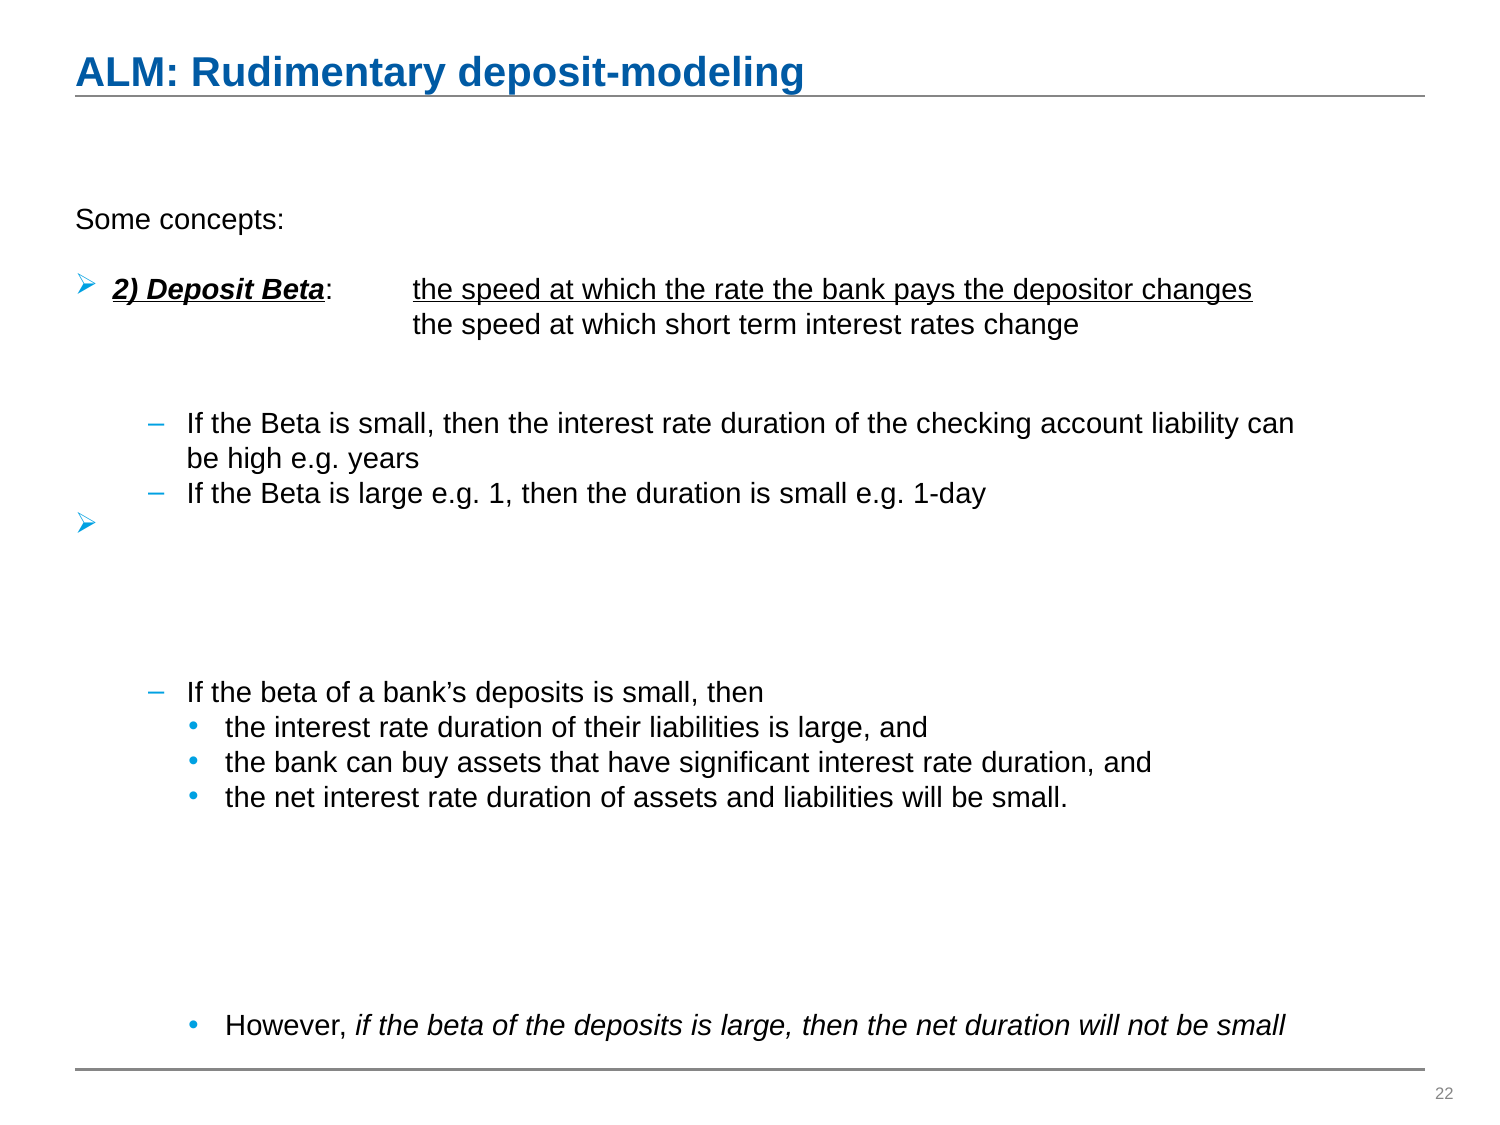

# ALM: Rudimentary deposit-modeling
Some concepts:

2) Deposit Beta: 	the speed at which the rate the bank pays the depositor changes
	      	the speed at which short term interest rates change

If the Beta is small, then the interest rate duration of the checking account liability can be high e.g. years
If the Beta is large e.g. 1, then the duration is small e.g. 1-day

If the beta of a bank’s deposits is small, then
the interest rate duration of their liabilities is large, and
the bank can buy assets that have significant interest rate duration, and
the net interest rate duration of assets and liabilities will be small.

However, if the beta of the deposits is large, then the net duration will not be small